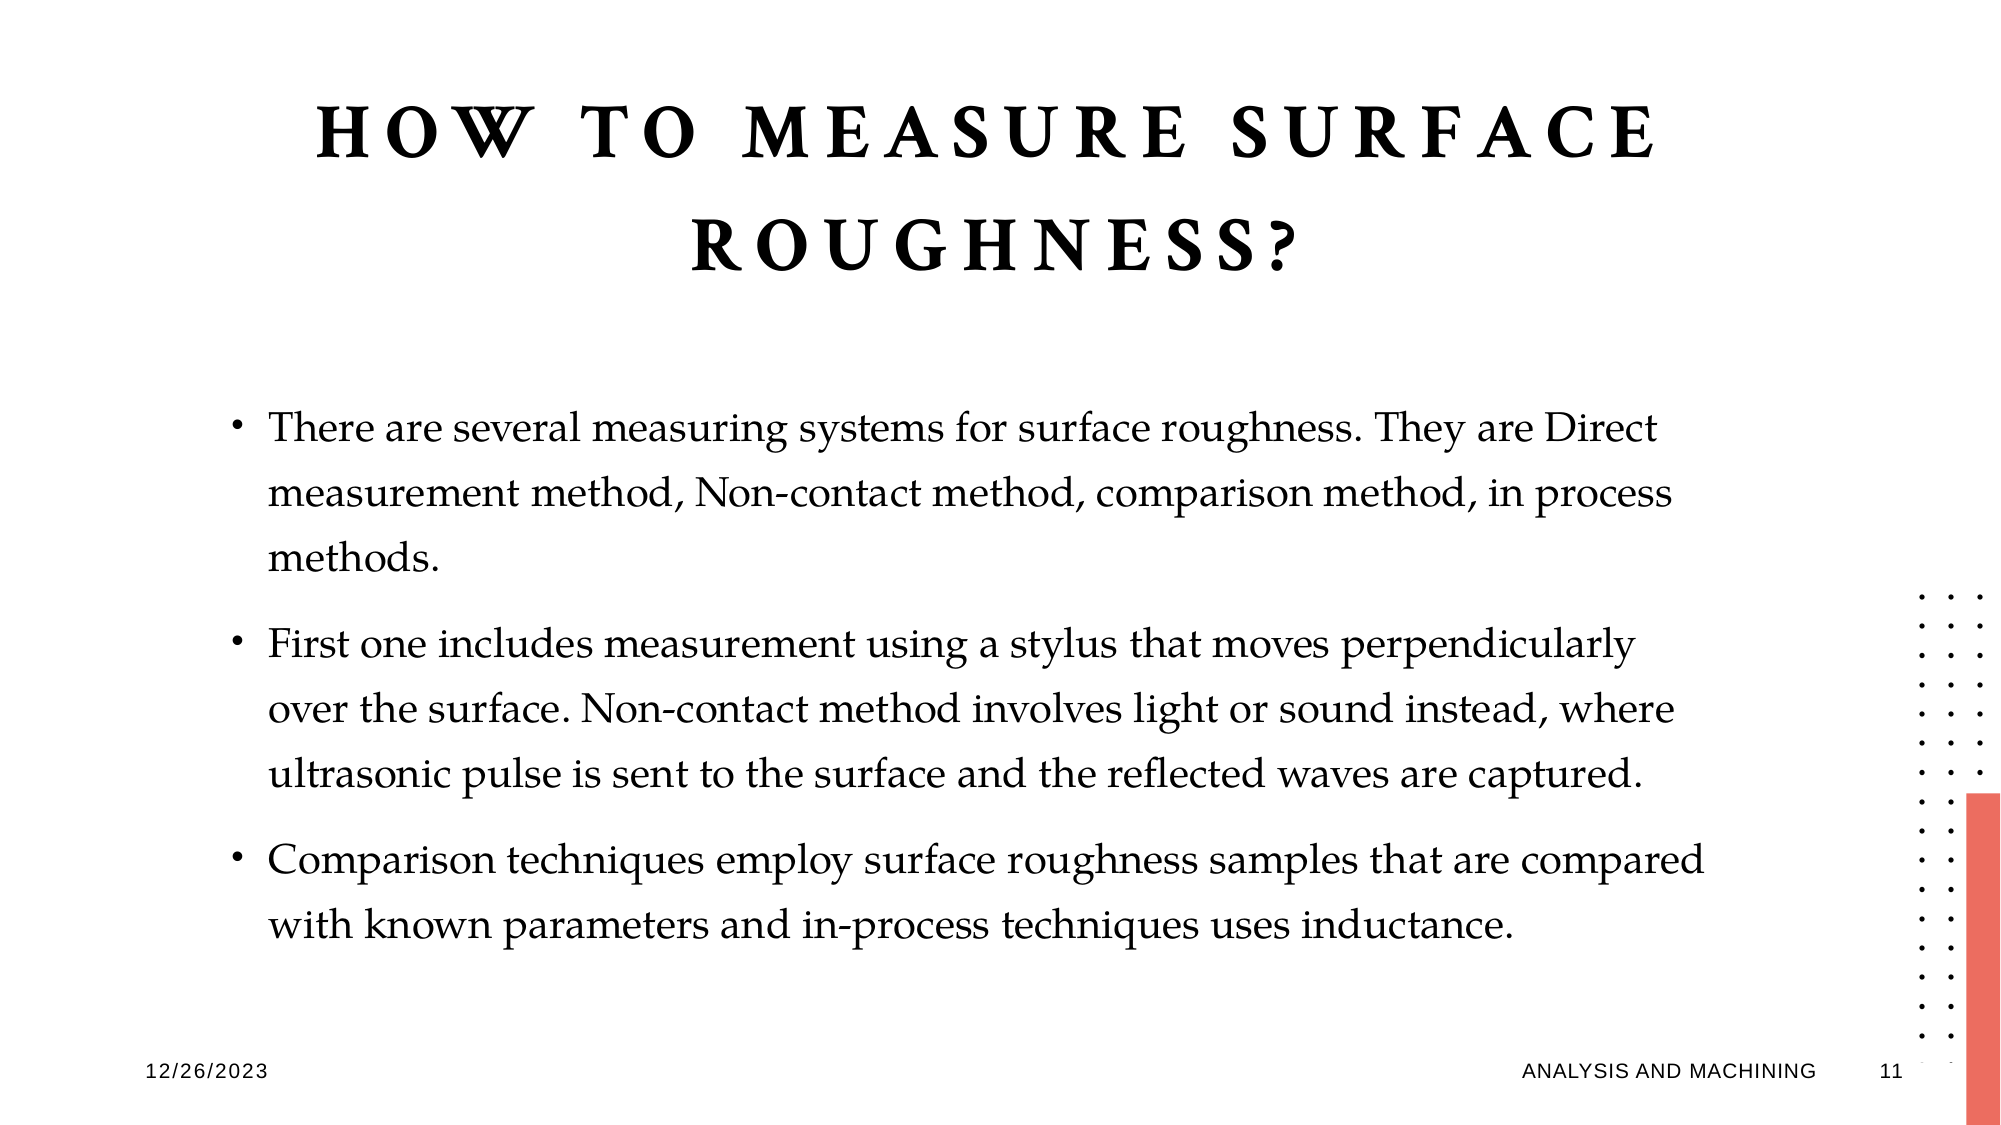

# HOW TO MEASURE SURFACE ROUGHNESS?
There are several measuring systems for surface roughness. They are Direct measurement method, Non-contact method, comparison method, in process methods.
First one includes measurement using a stylus that moves perpendicularly over the surface. Non-contact method involves light or sound instead, where ultrasonic pulse is sent to the surface and the reflected waves are captured.
Comparison techniques employ surface roughness samples that are compared with known parameters and in-process techniques uses inductance.
12/26/2023
ANALYSIS AND MACHINING
11